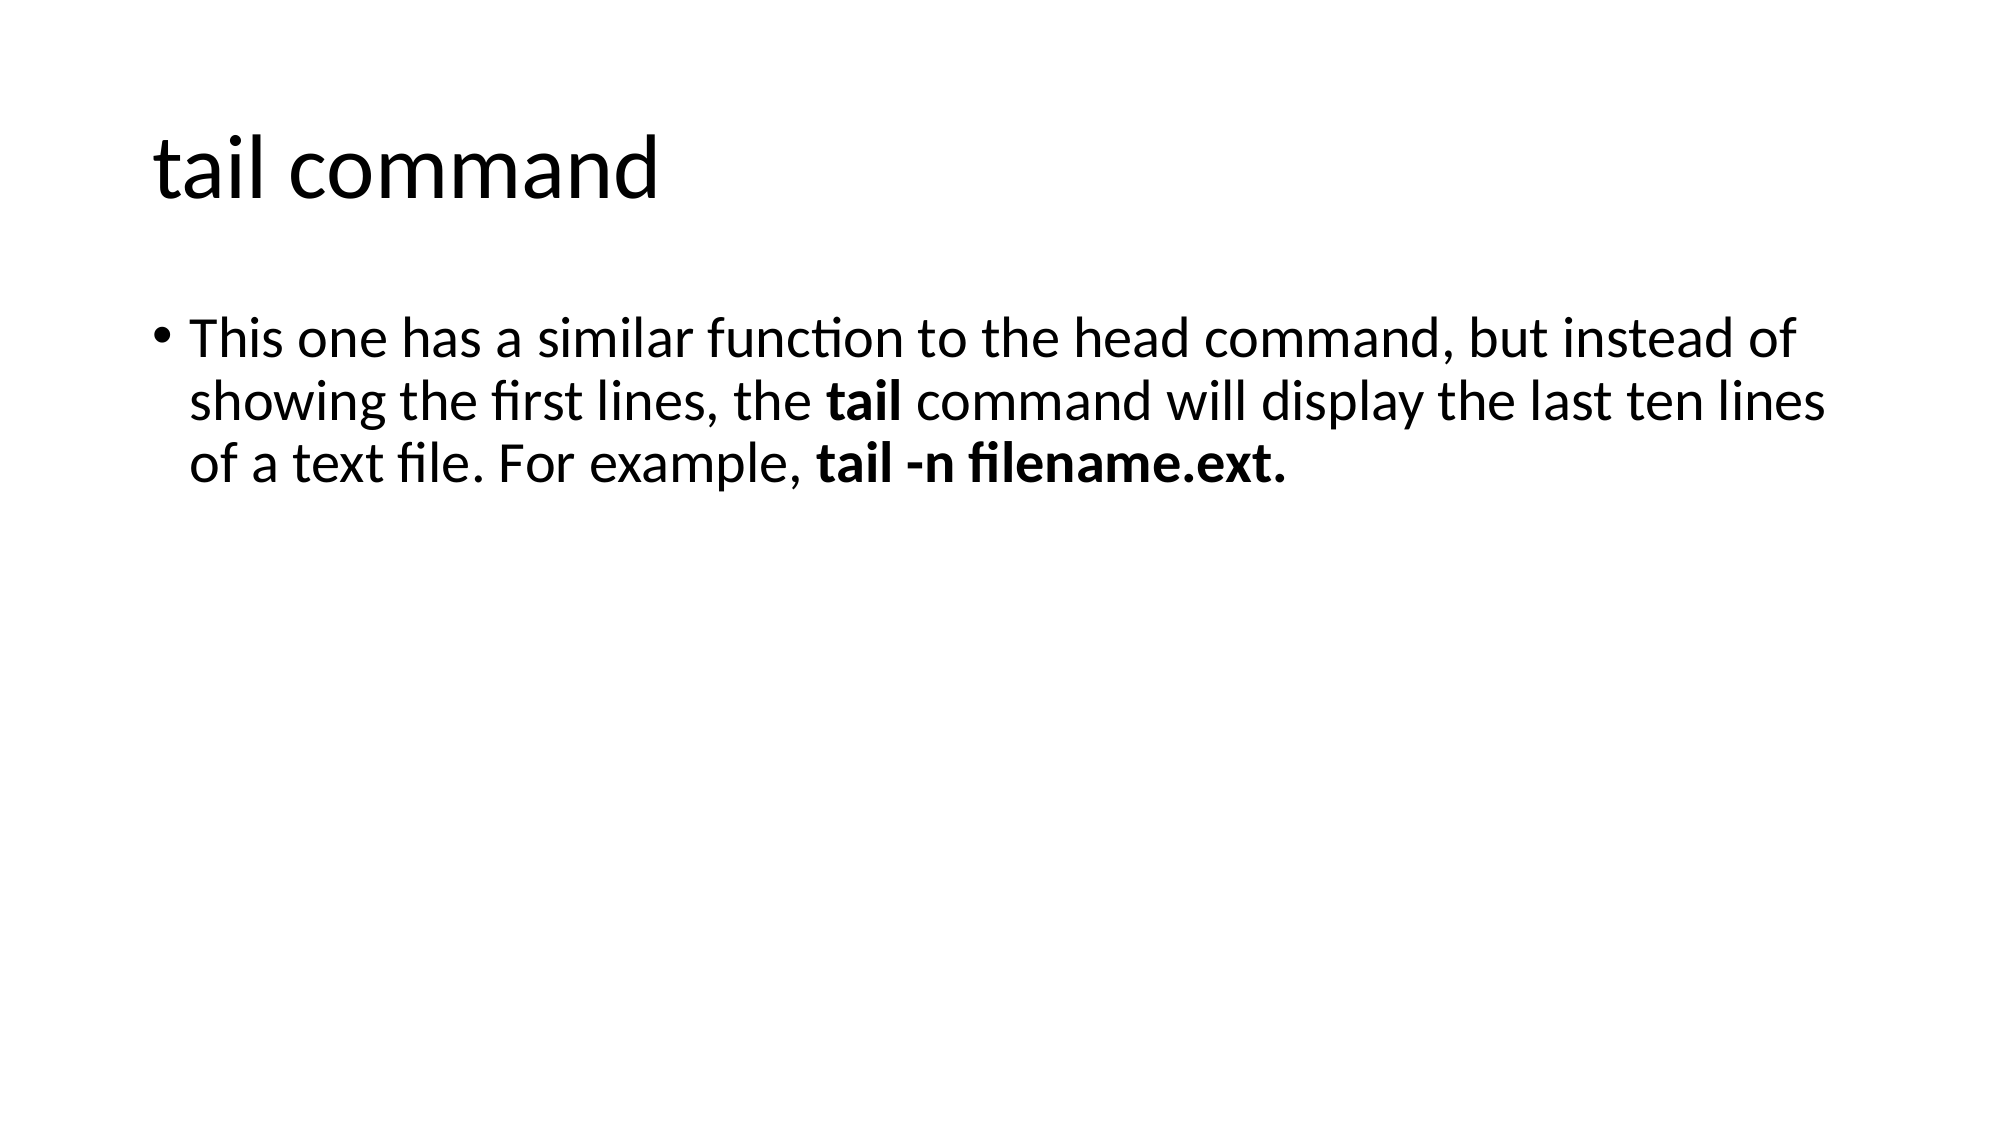

# tail command
This one has a similar function to the head command, but instead of showing the first lines, the tail command will display the last ten lines of a text file. For example, tail -n filename.ext.